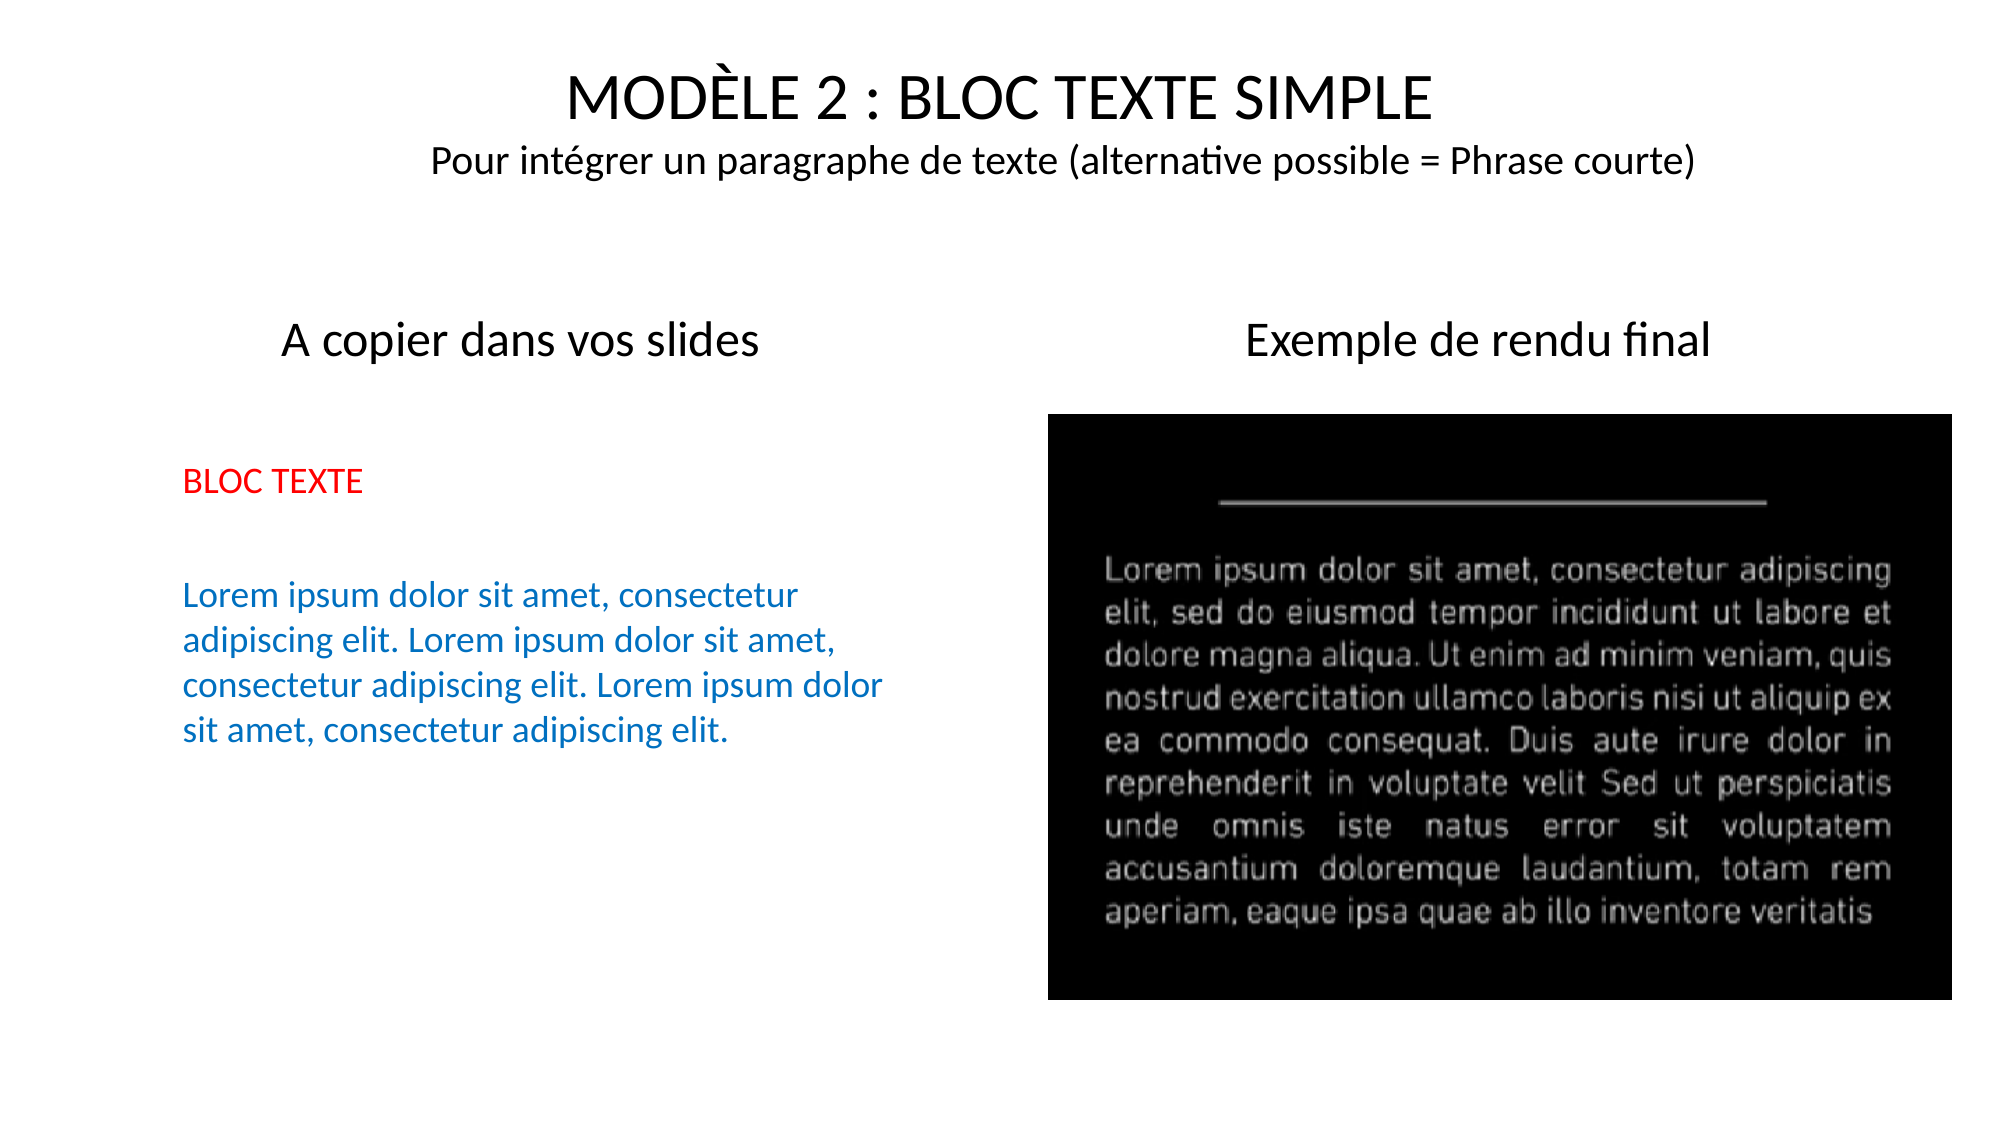

BLOC TEXTE
Lorem ipsum dolor sit amet, consectetur adipiscing elit. Lorem ipsum dolor sit amet, consectetur adipiscing elit. Lorem ipsum dolor sit amet, consectetur adipiscing elit.